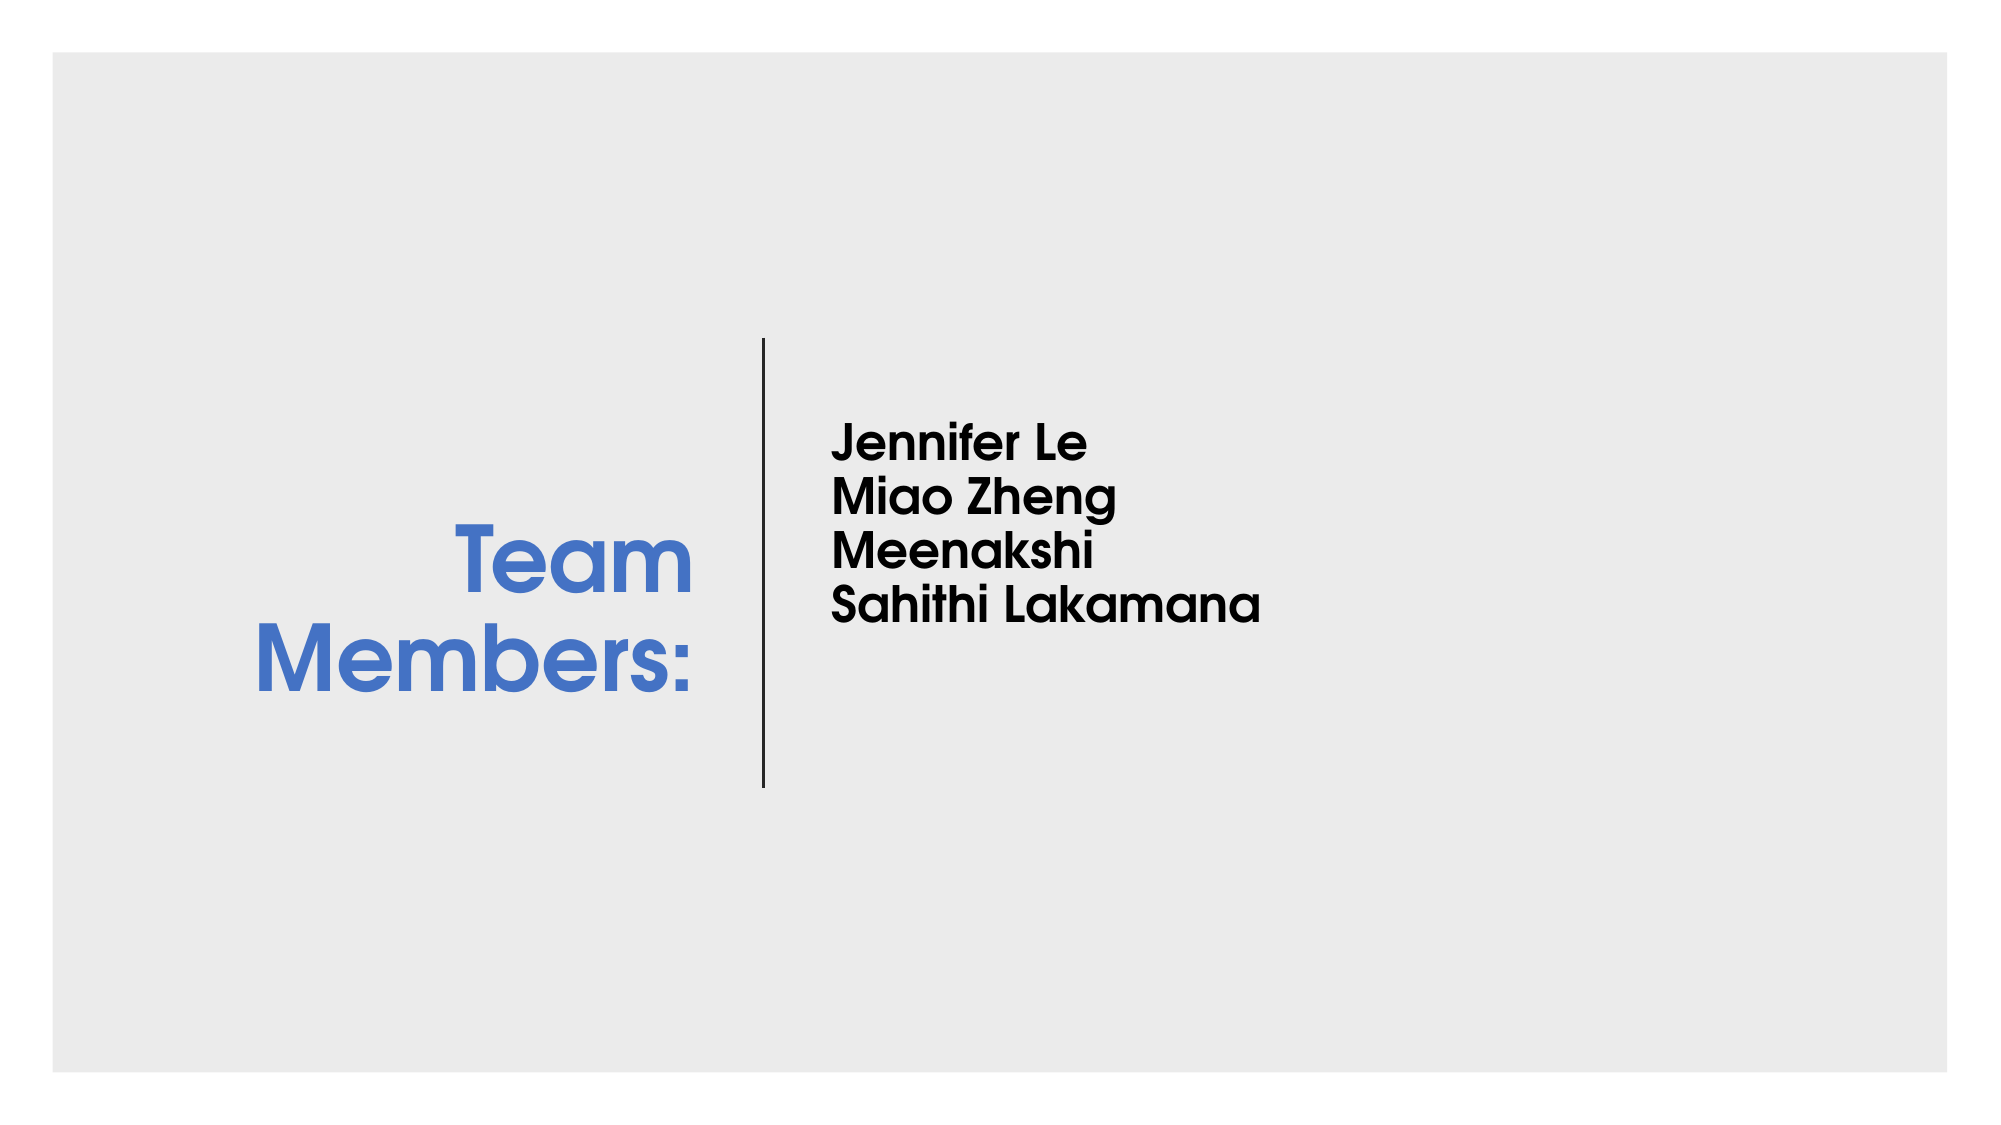

# Team Members:
Jennifer Le
Miao Zheng
Meenakshi
Sahithi Lakamana